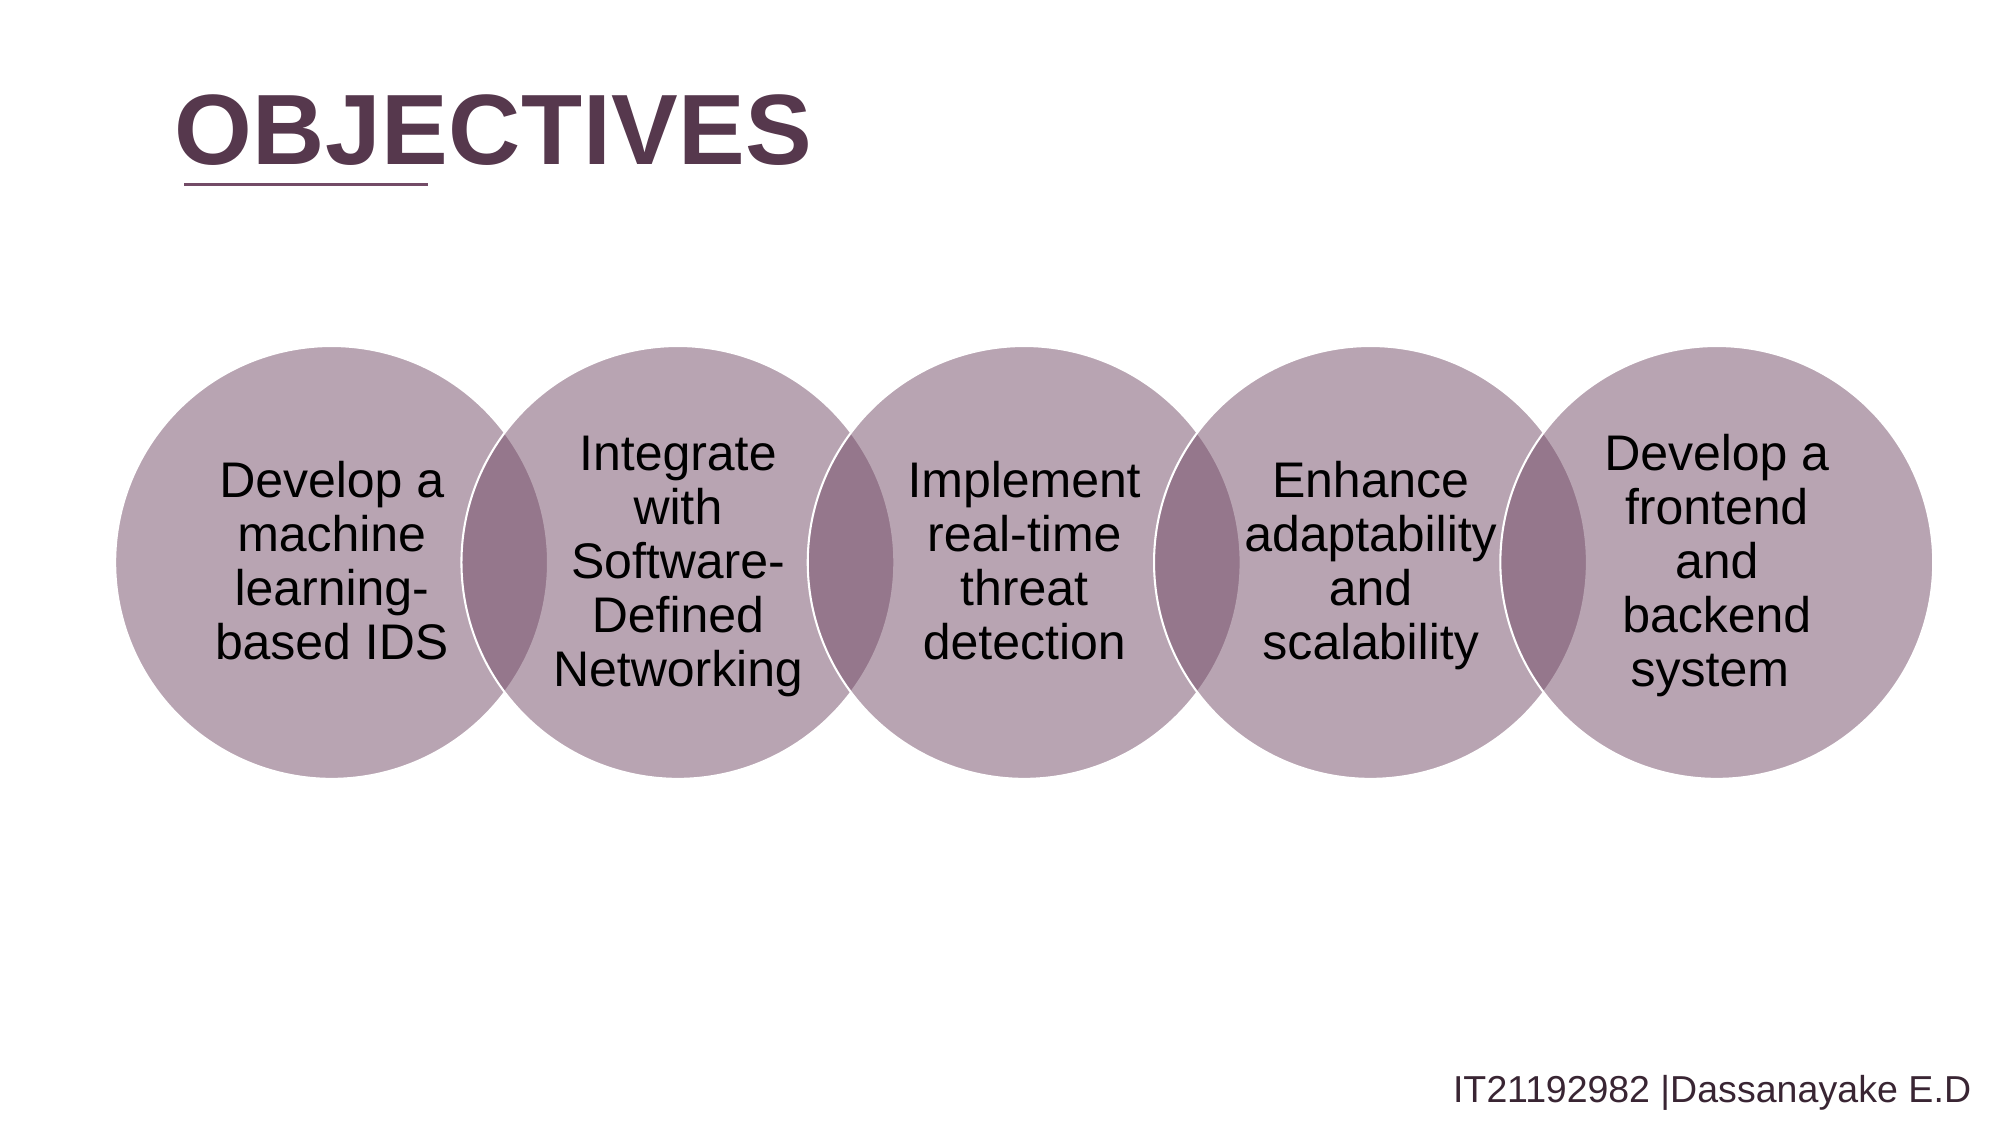

Objectives

Develop a machine learning-based IDS
Integrate with Software-Defined Networking
Implement real-time threat detection
Enhance adaptability and scalability
Develop a frontend and backend system
IT21192982 |Dassanayake E.D